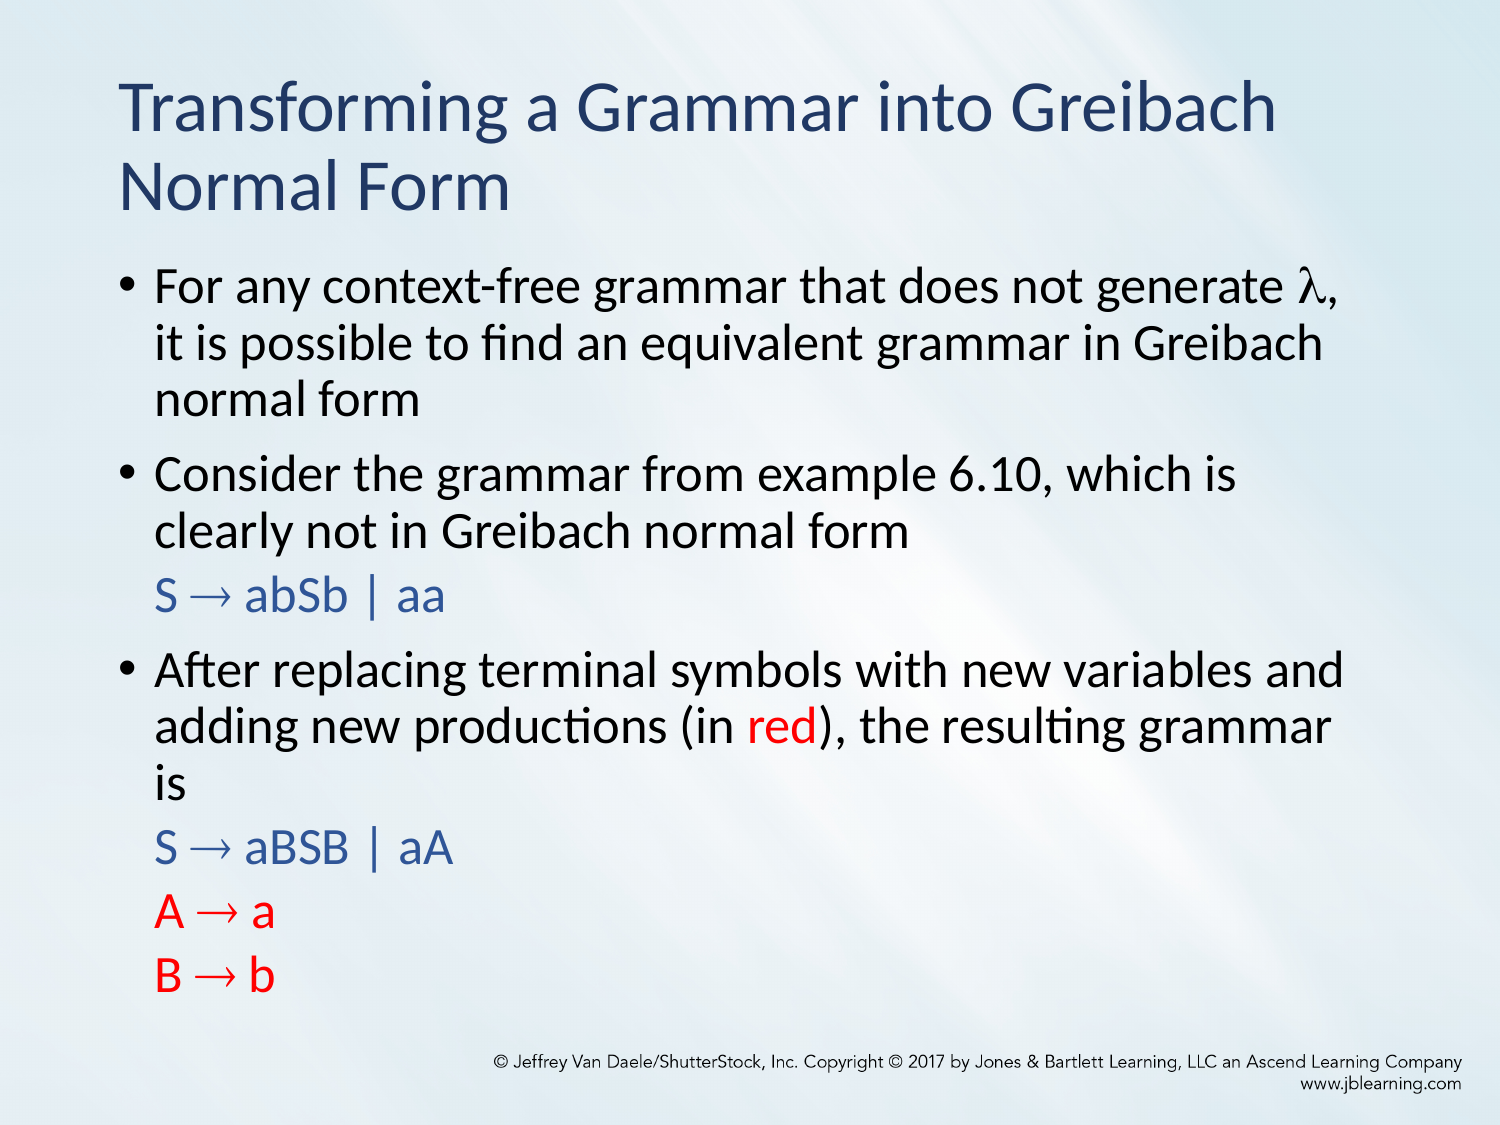

# Transforming a Grammar into Greibach Normal Form
For any context-free grammar that does not generate λ, it is possible to find an equivalent grammar in Greibach normal form
Consider the grammar from example 6.10, which is clearly not in Greibach normal form
	S → abSb | aa
After replacing terminal symbols with new variables and adding new productions (in red), the resulting grammar is
	S → aBSB | aA
	A → a
	B → b